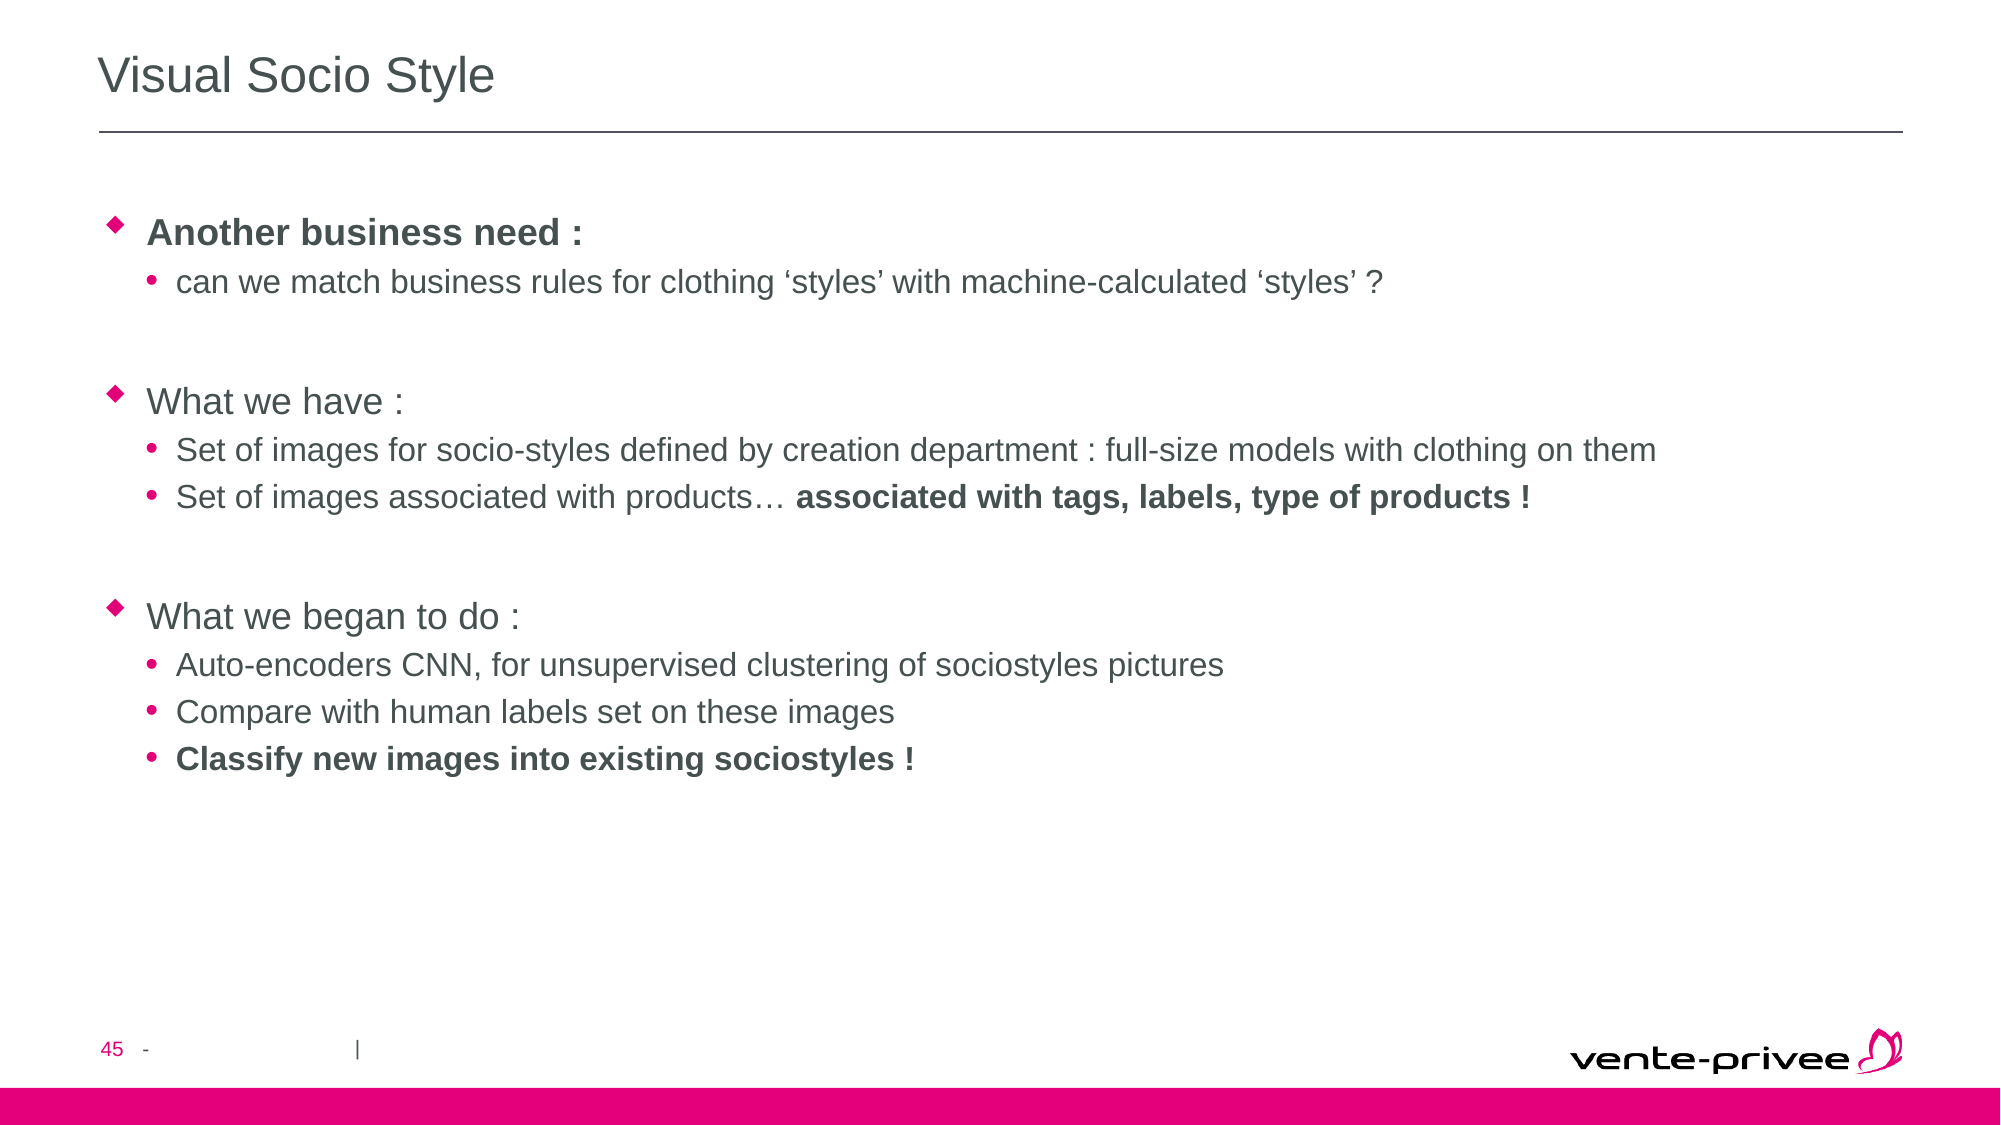

# Visual Socio Style
Another business need :
can we match business rules for clothing ‘styles’ with machine-calculated ‘styles’ ?

What we have :
Set of images for socio-styles defined by creation department : full-size models with clothing on them
Set of images associated with products… associated with tags, labels, type of products !

What we began to do :
Auto-encoders CNN, for unsupervised clustering of sociostyles pictures
Compare with human labels set on these images
Classify new images into existing sociostyles !
45